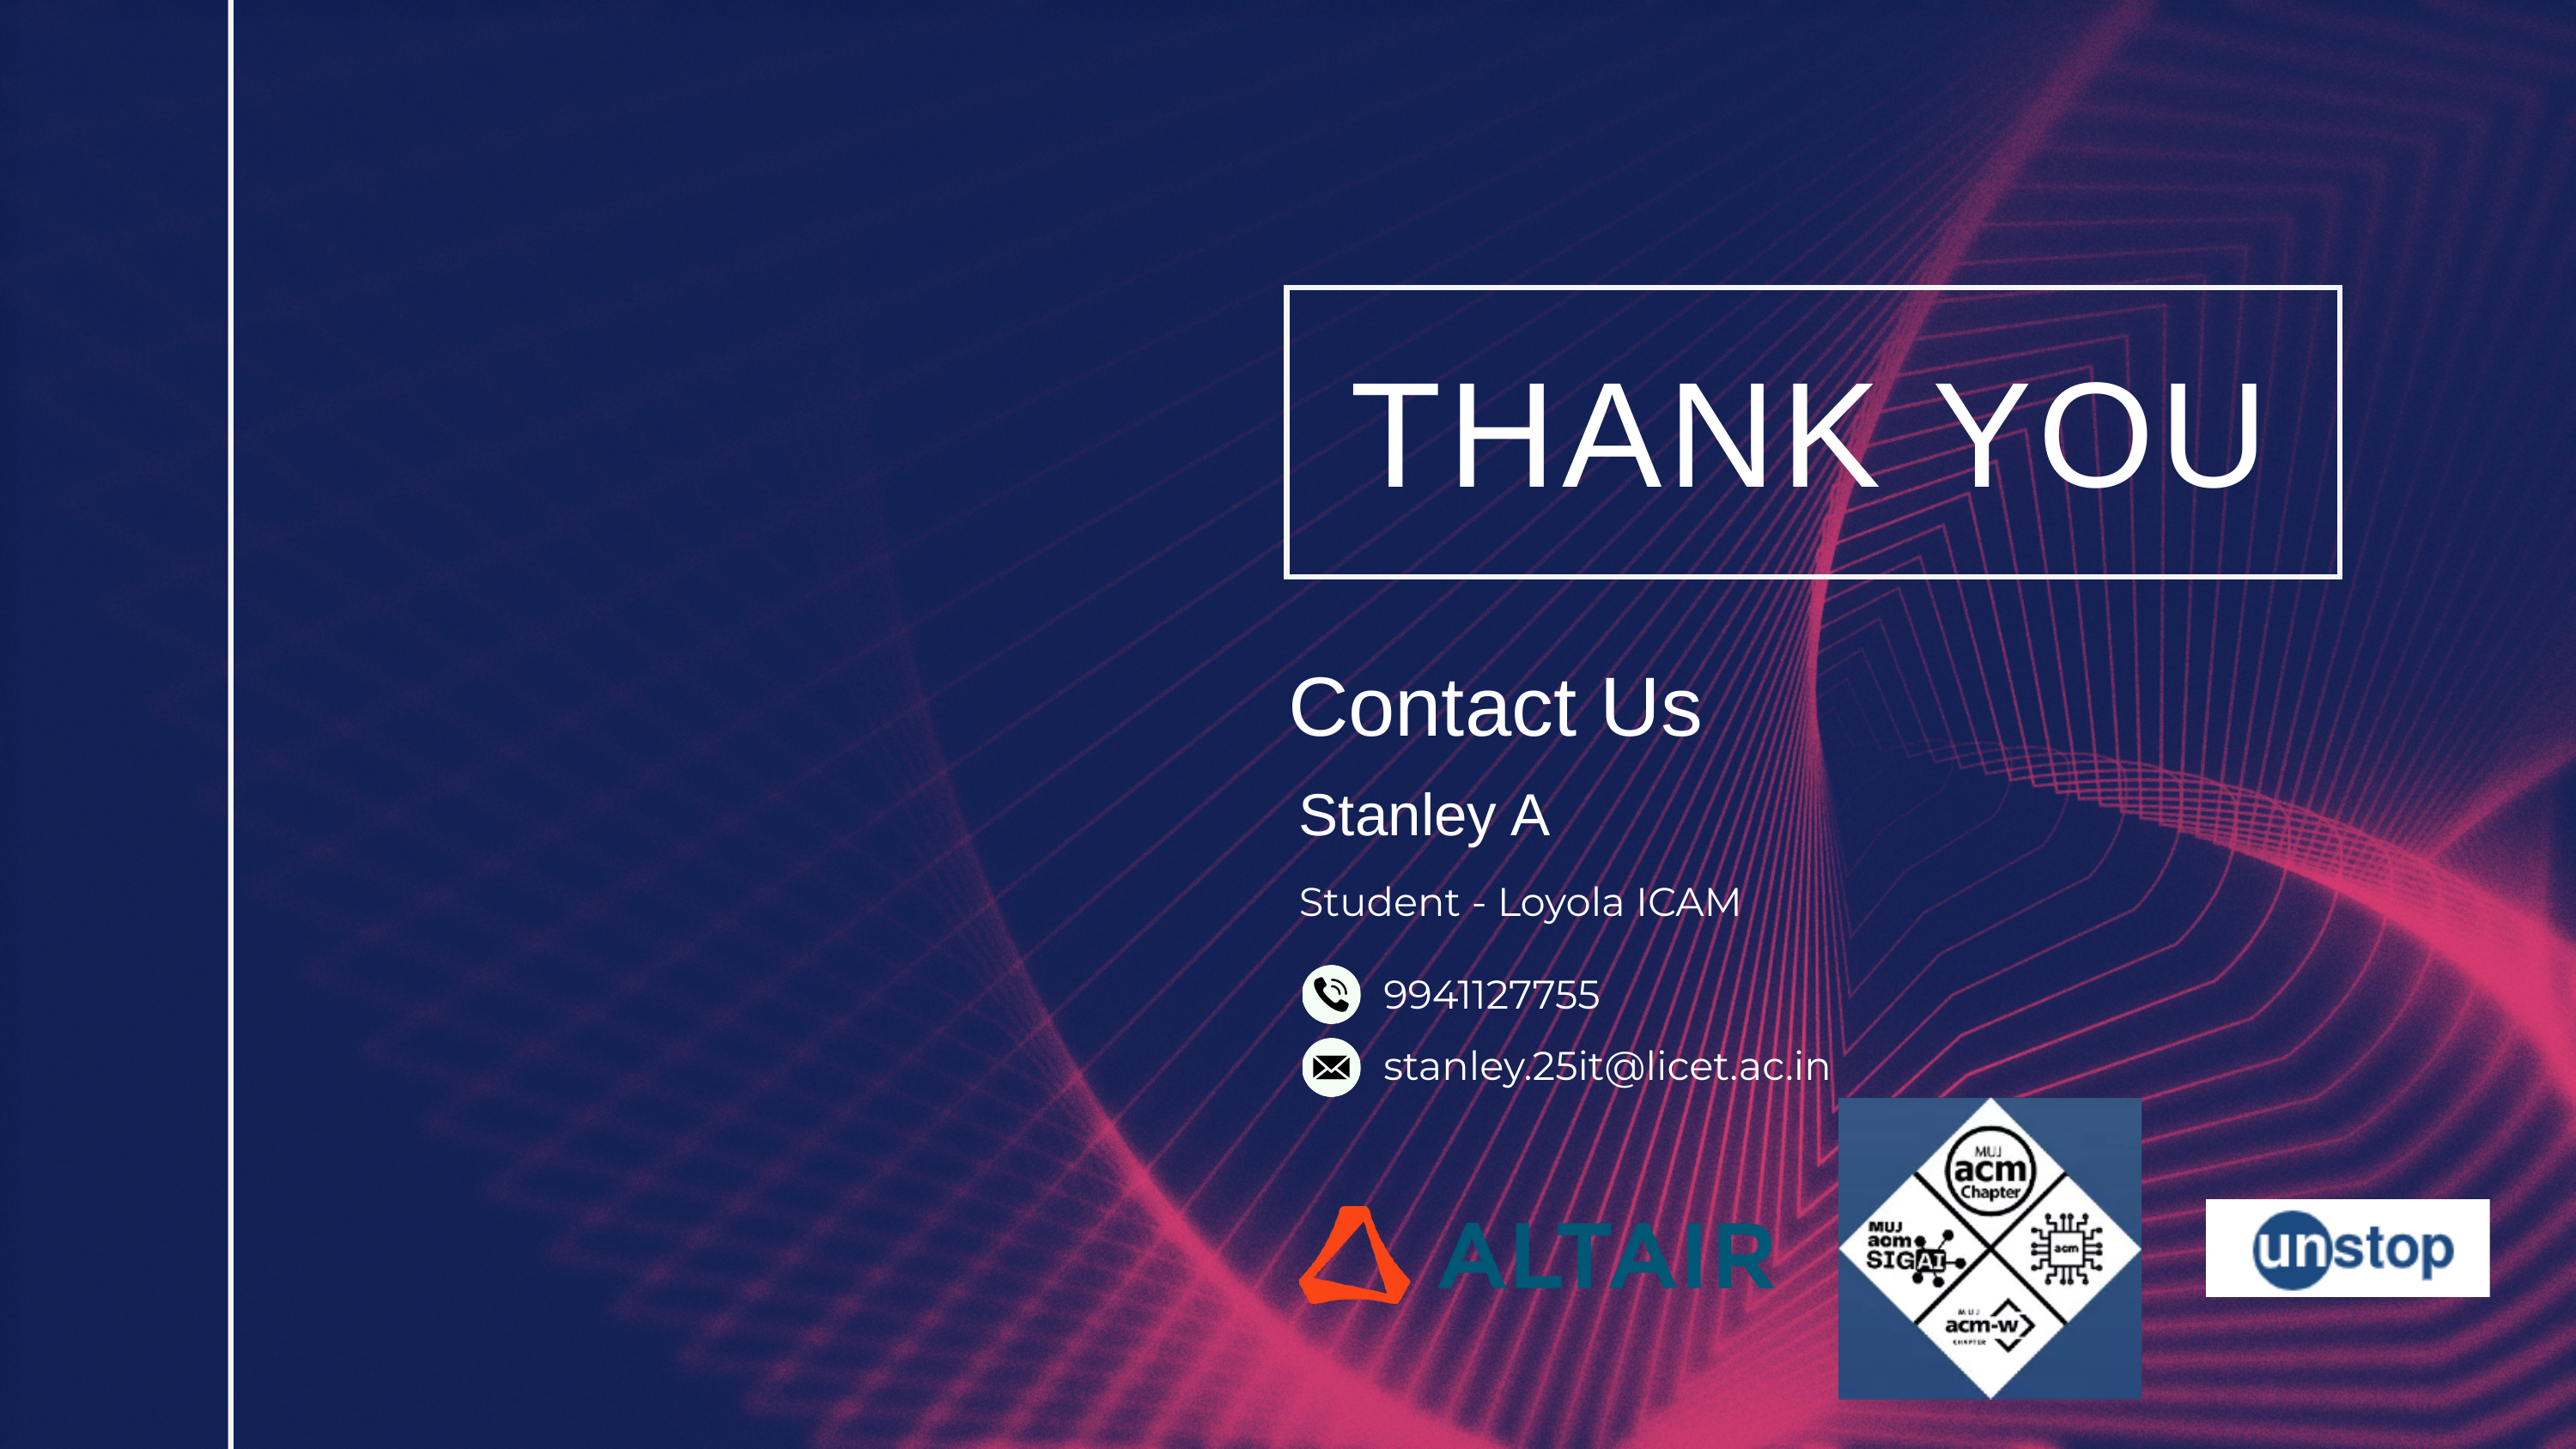

THANK YOU
Contact Us
Stanley A
Student - Loyola ICAM
9941127755

stanley.25it@licet.ac.in